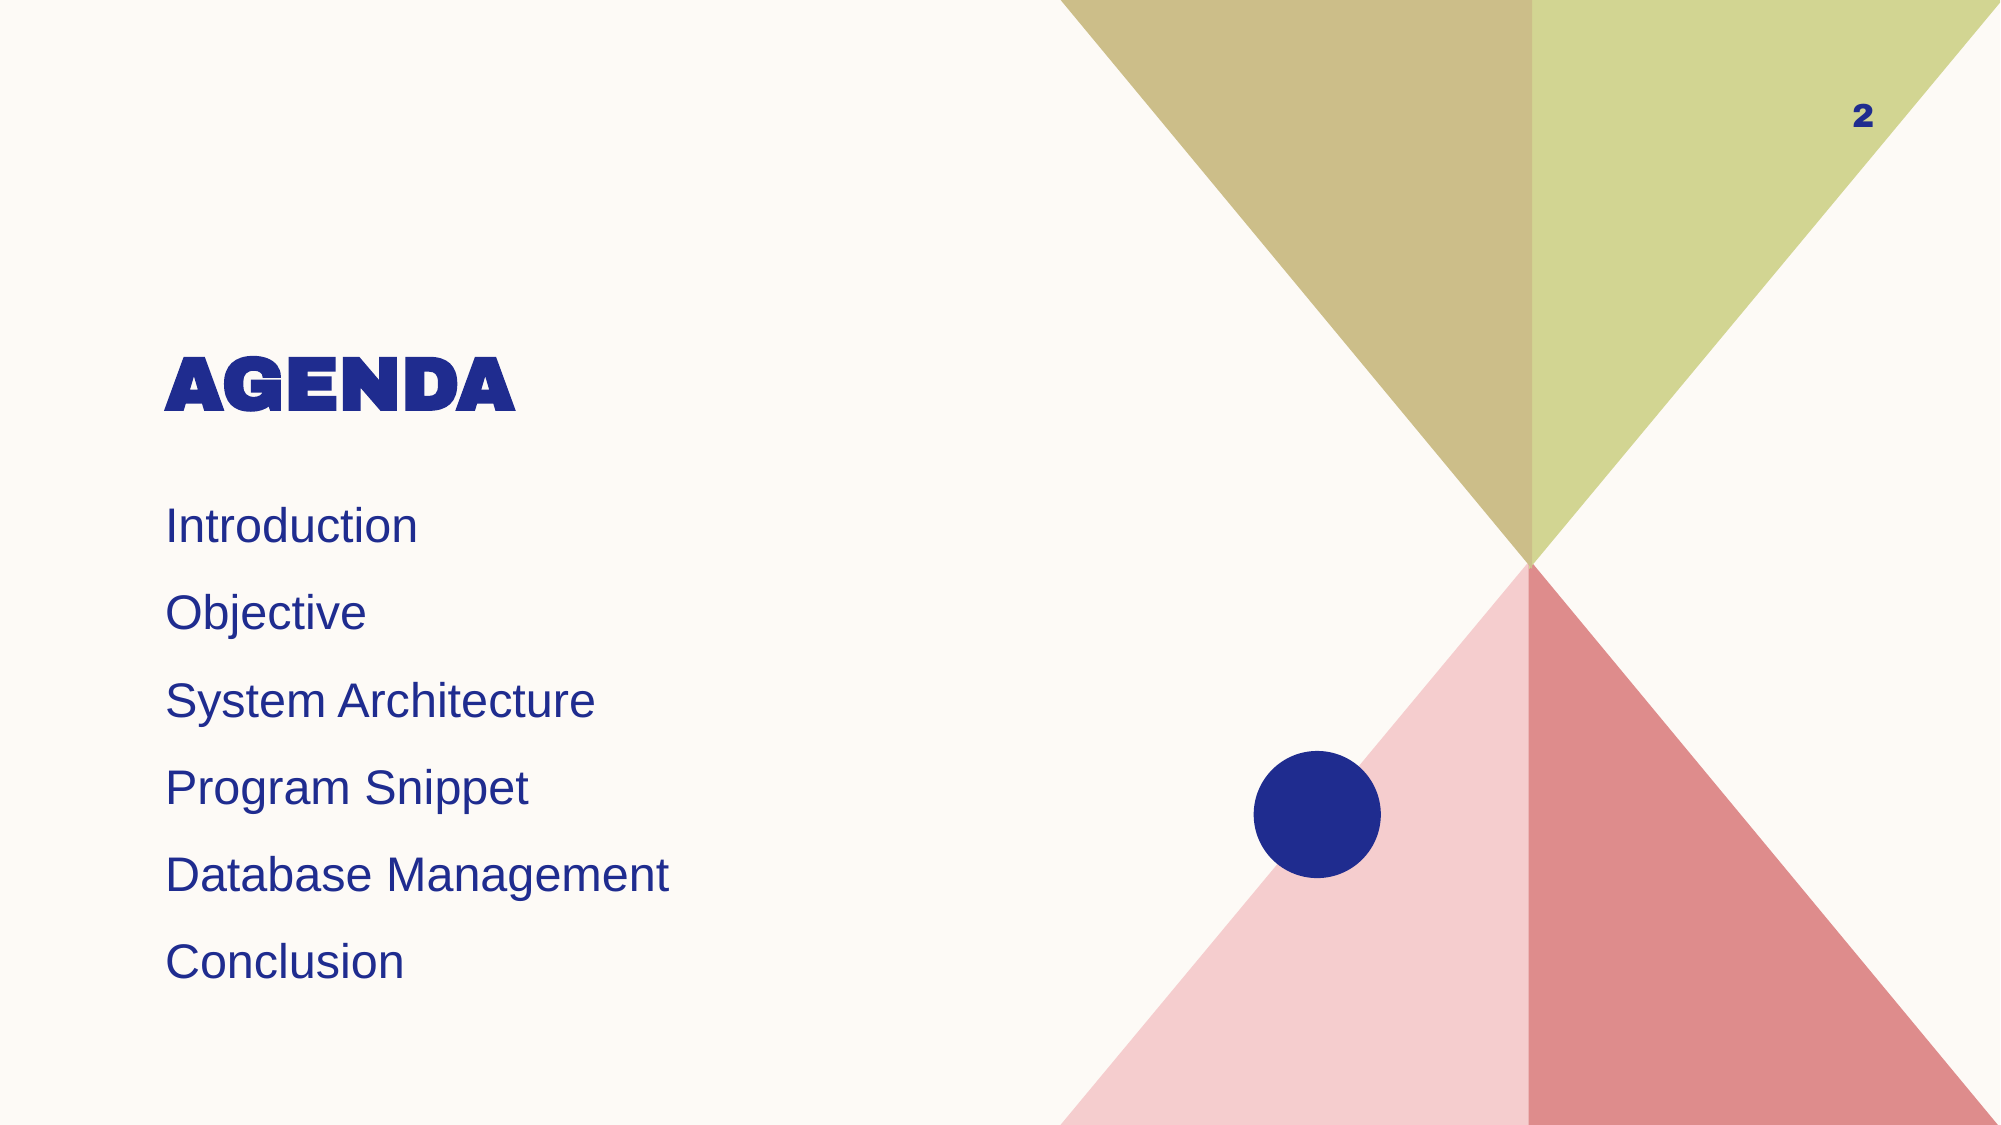

2
# agenda
Introduction
Objective
System Architecture
Program Snippet
Database Management
Conclusion